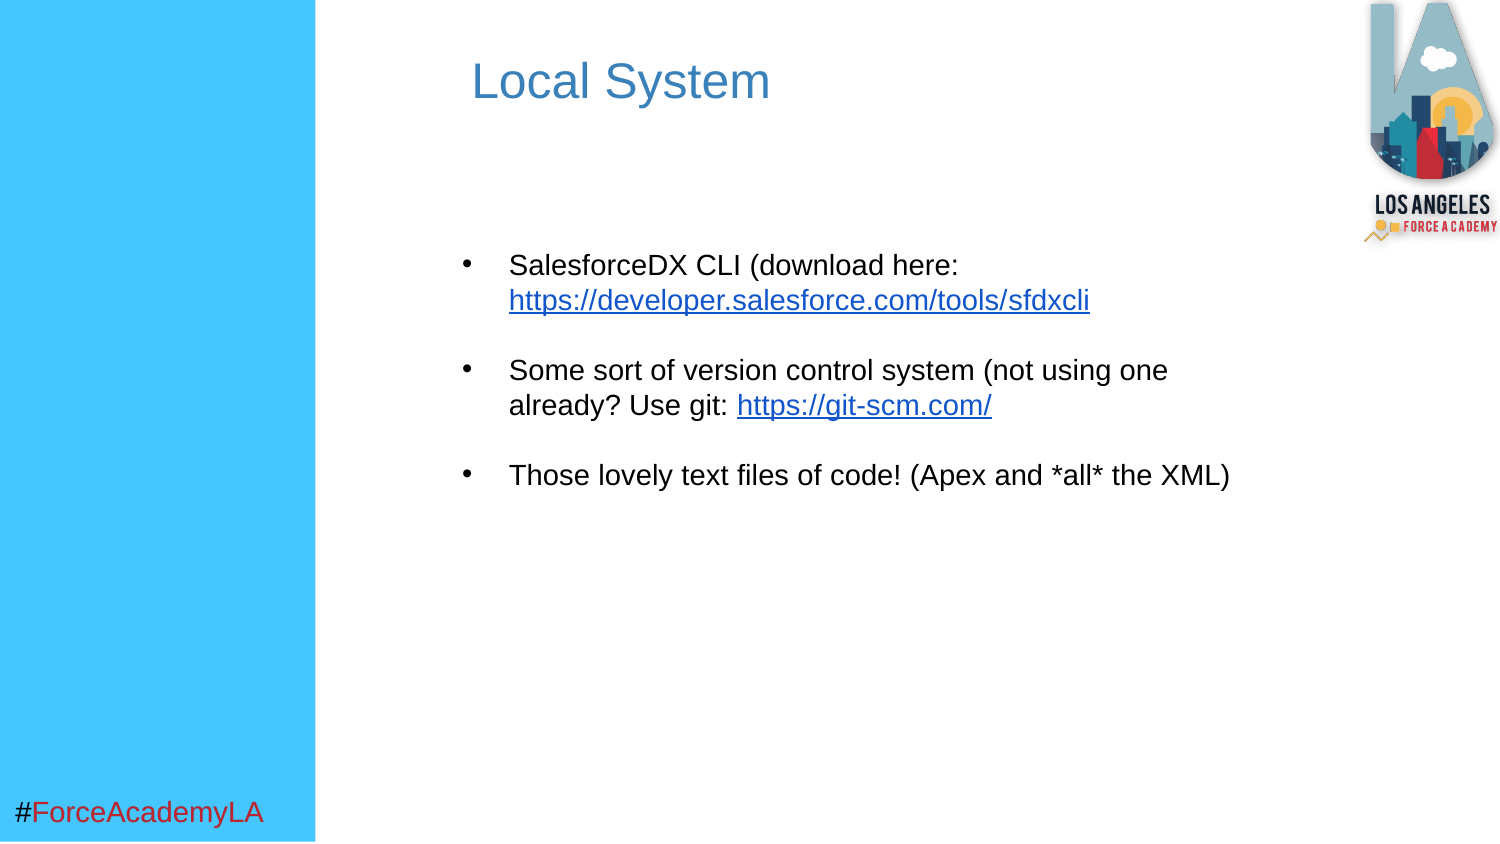

Local System
SalesforceDX CLI (download here: https://developer.salesforce.com/tools/sfdxcli

Some sort of version control system (not using one already? Use git: https://git-scm.com/

Those lovely text files of code! (Apex and *all* the XML)